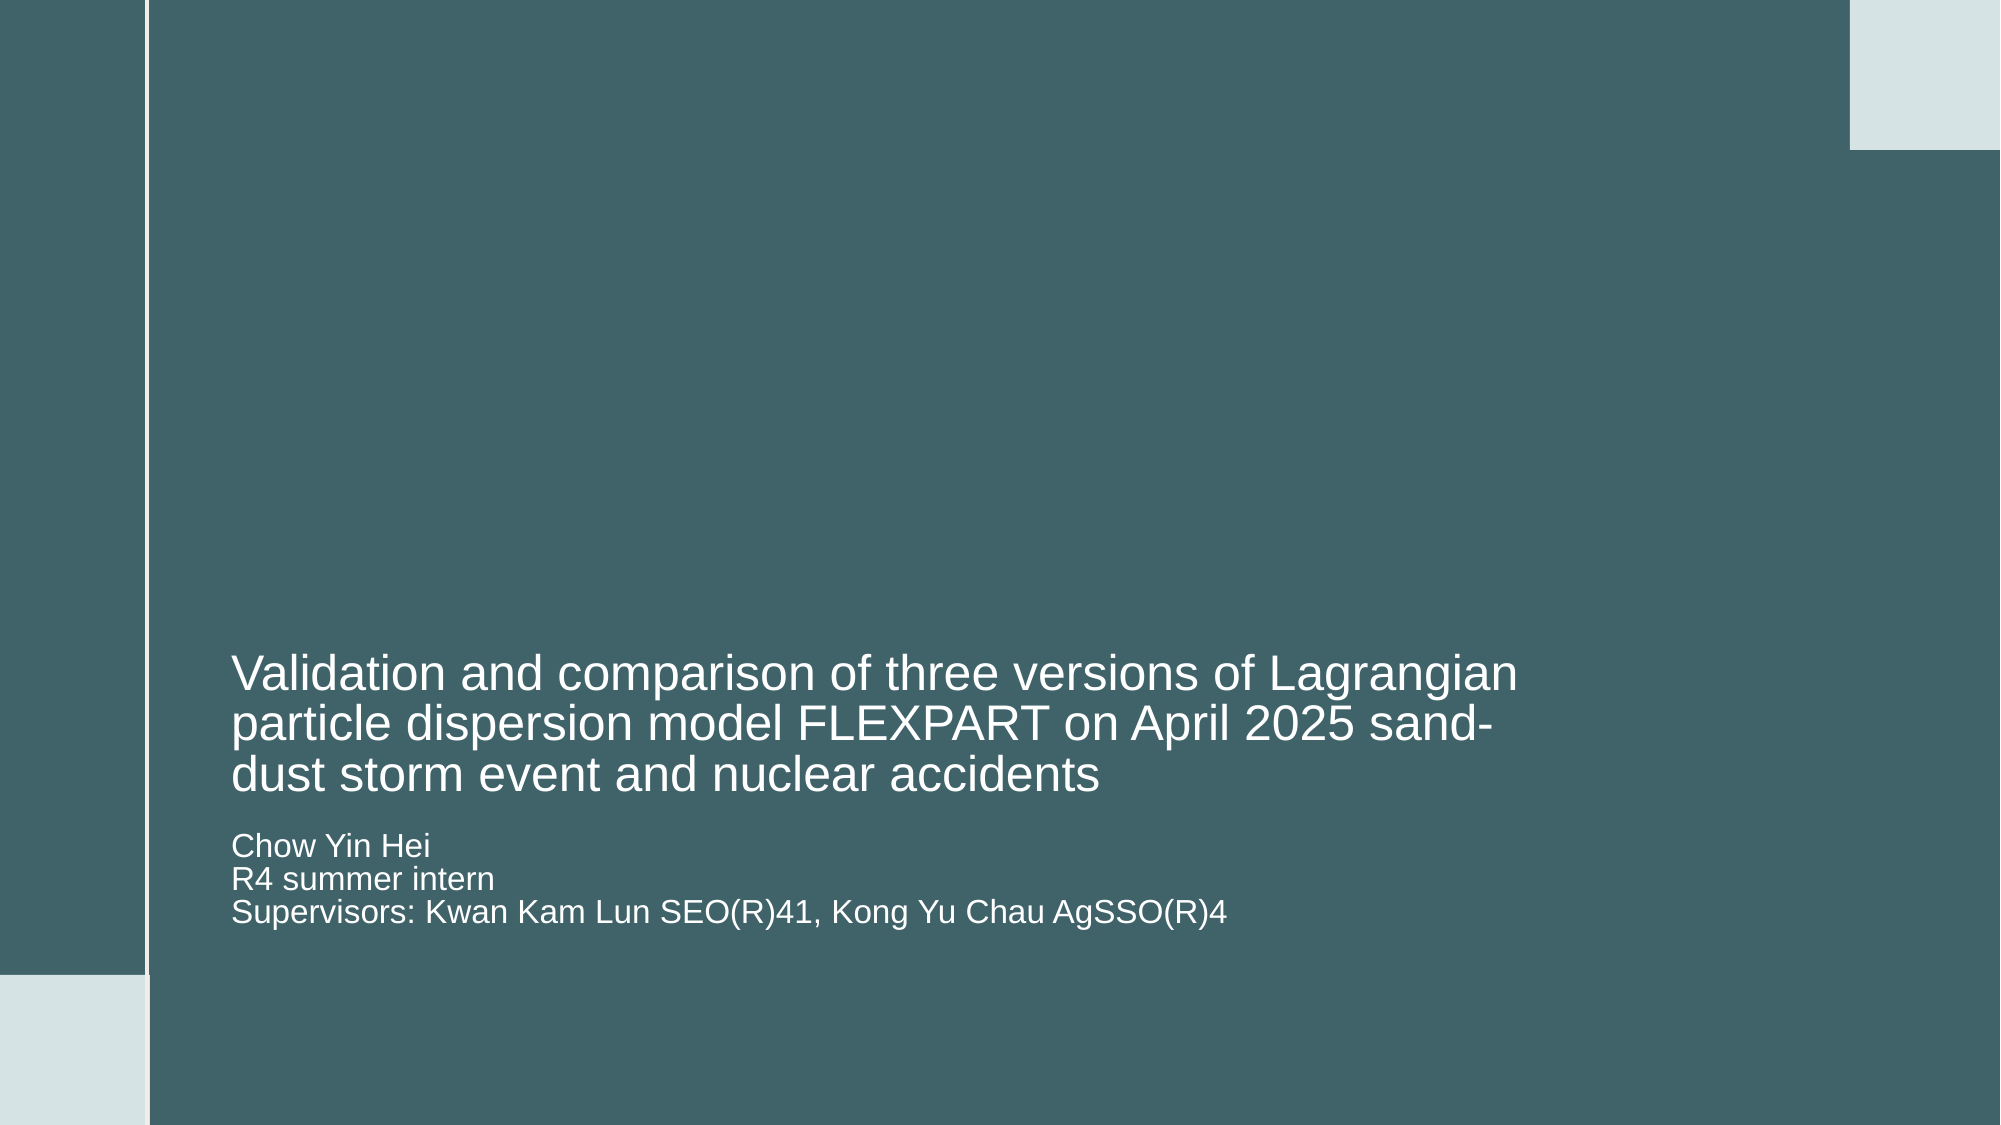

# Validation and comparison of three versions of Lagrangian particle dispersion model FLEXPART on April 2025 sand-dust storm event and nuclear accidents Chow Yin Hei R4 summer intern Supervisors: Kwan Kam Lun SEO(R)41, Kong Yu Chau AgSSO(R)4